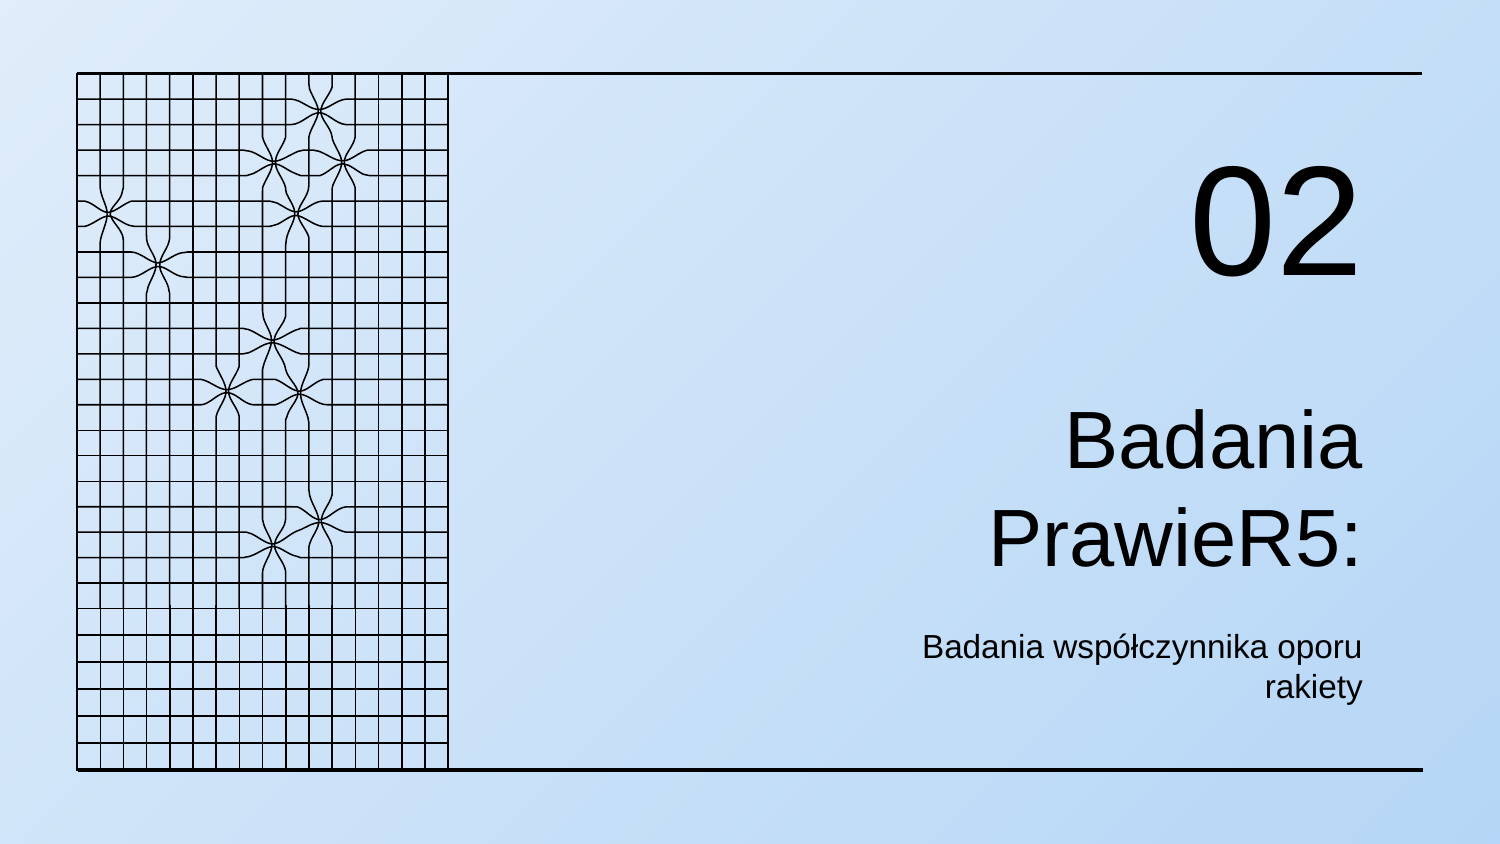

02
# Badania PrawieR5:
Badania współczynnika oporu rakiety